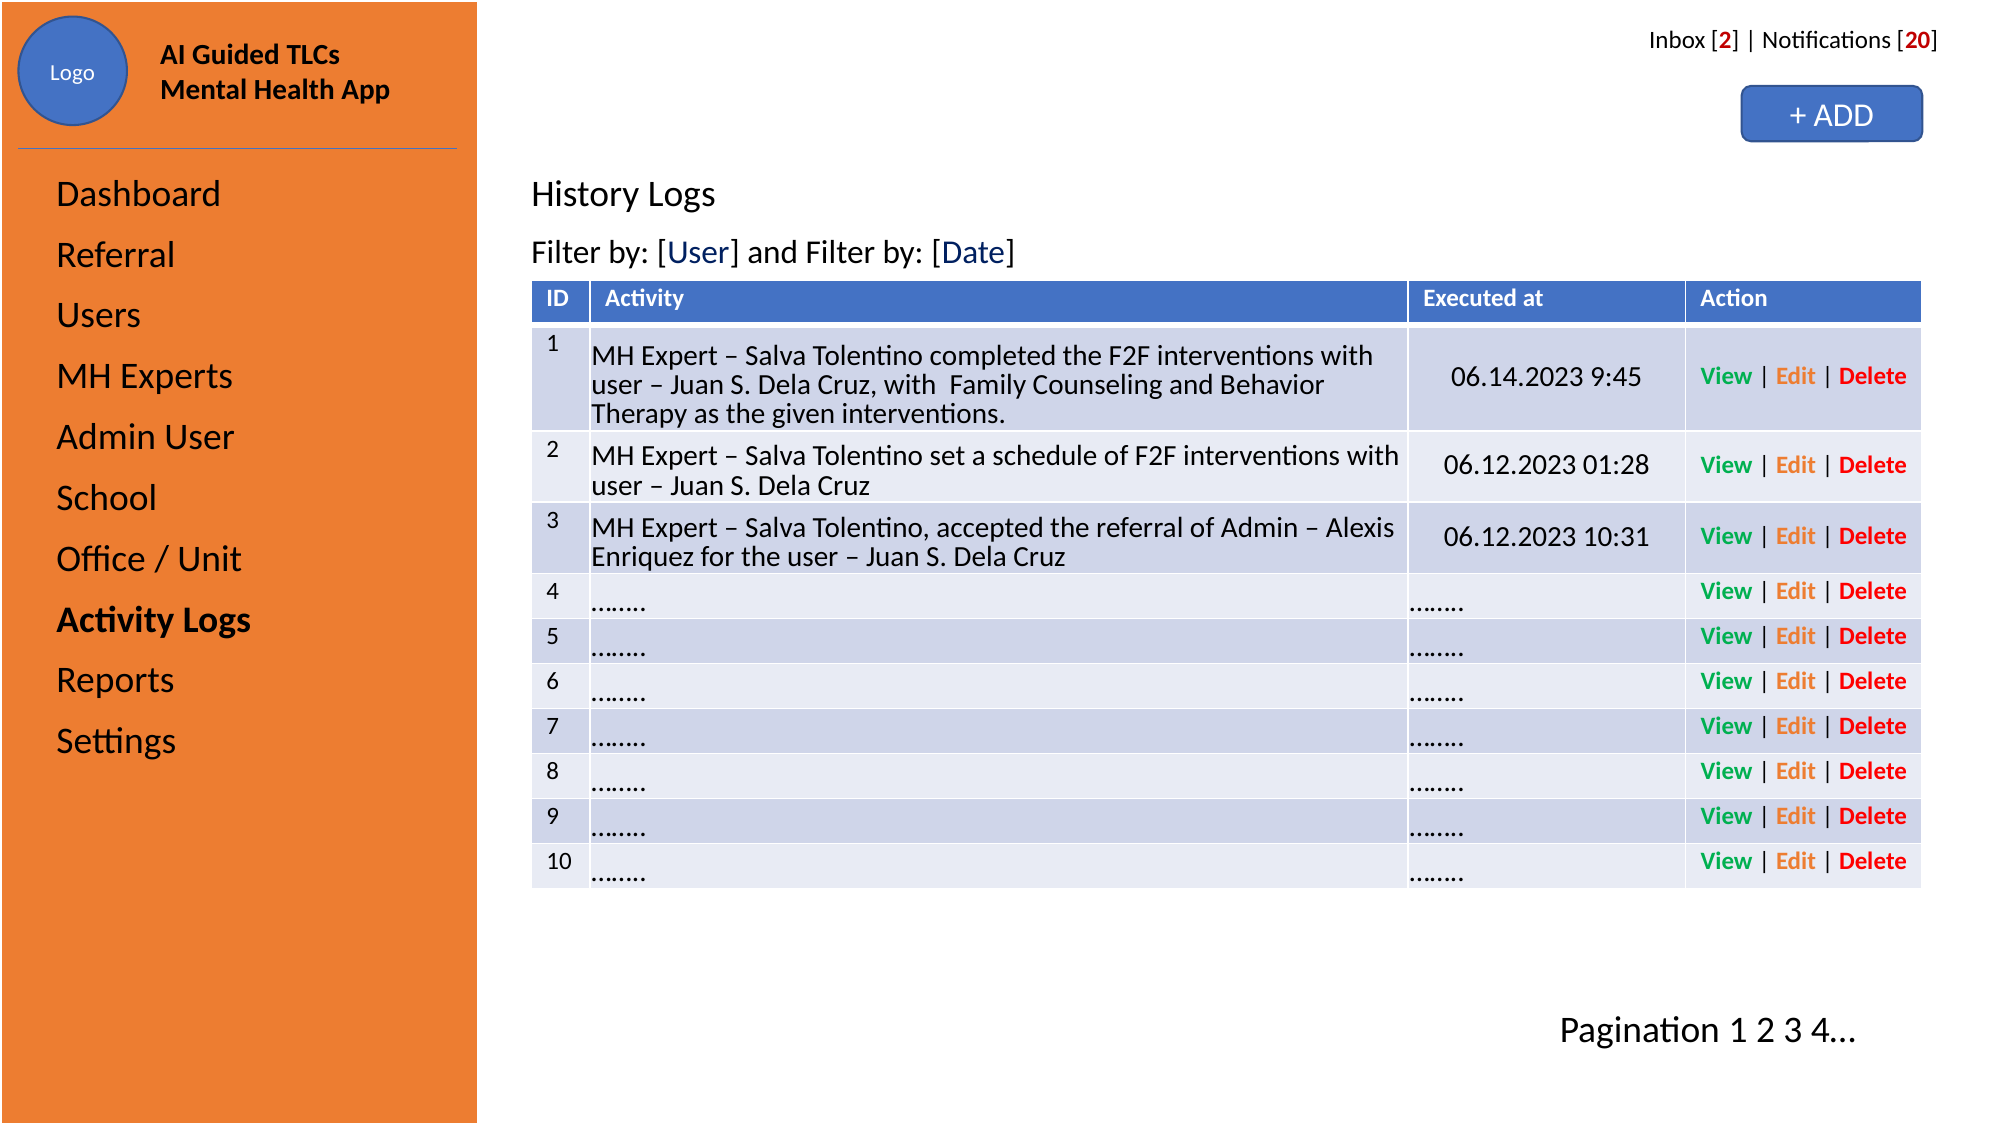

Logo
AI Guided TLCs Mental Health App
Inbox [2] | Notifications [20]
+ ADD
History Logs
| Dashboard |
| --- |
| Referral |
| Users |
| MH Experts |
| Admin User |
| School |
| Office / Unit |
| Activity Logs |
| Reports |
| Settings |
|  |
|  |
Filter by: [User] and Filter by: [Date]
| ID | Activity | Executed at | Action |
| --- | --- | --- | --- |
| 1 | MH Expert – Salva Tolentino completed the F2F interventions with user – Juan S. Dela Cruz, with Family Counseling and Behavior Therapy as the given interventions. | 06.14.2023 9:45 | View | Edit | Delete |
| 2 | MH Expert – Salva Tolentino set a schedule of F2F interventions with user – Juan S. Dela Cruz | 06.12.2023 01:28 | View | Edit | Delete |
| 3 | MH Expert – Salva Tolentino, accepted the referral of Admin – Alexis Enriquez for the user – Juan S. Dela Cruz | 06.12.2023 10:31 | View | Edit | Delete |
| 4 | …….. | …….. | View | Edit | Delete |
| 5 | …….. | …….. | View | Edit | Delete |
| 6 | …….. | …….. | View | Edit | Delete |
| 7 | …….. | …….. | View | Edit | Delete |
| 8 | …….. | …….. | View | Edit | Delete |
| 9 | …….. | …….. | View | Edit | Delete |
| 10 | …….. | …….. | View | Edit | Delete |
Pagination 1 2 3 4…